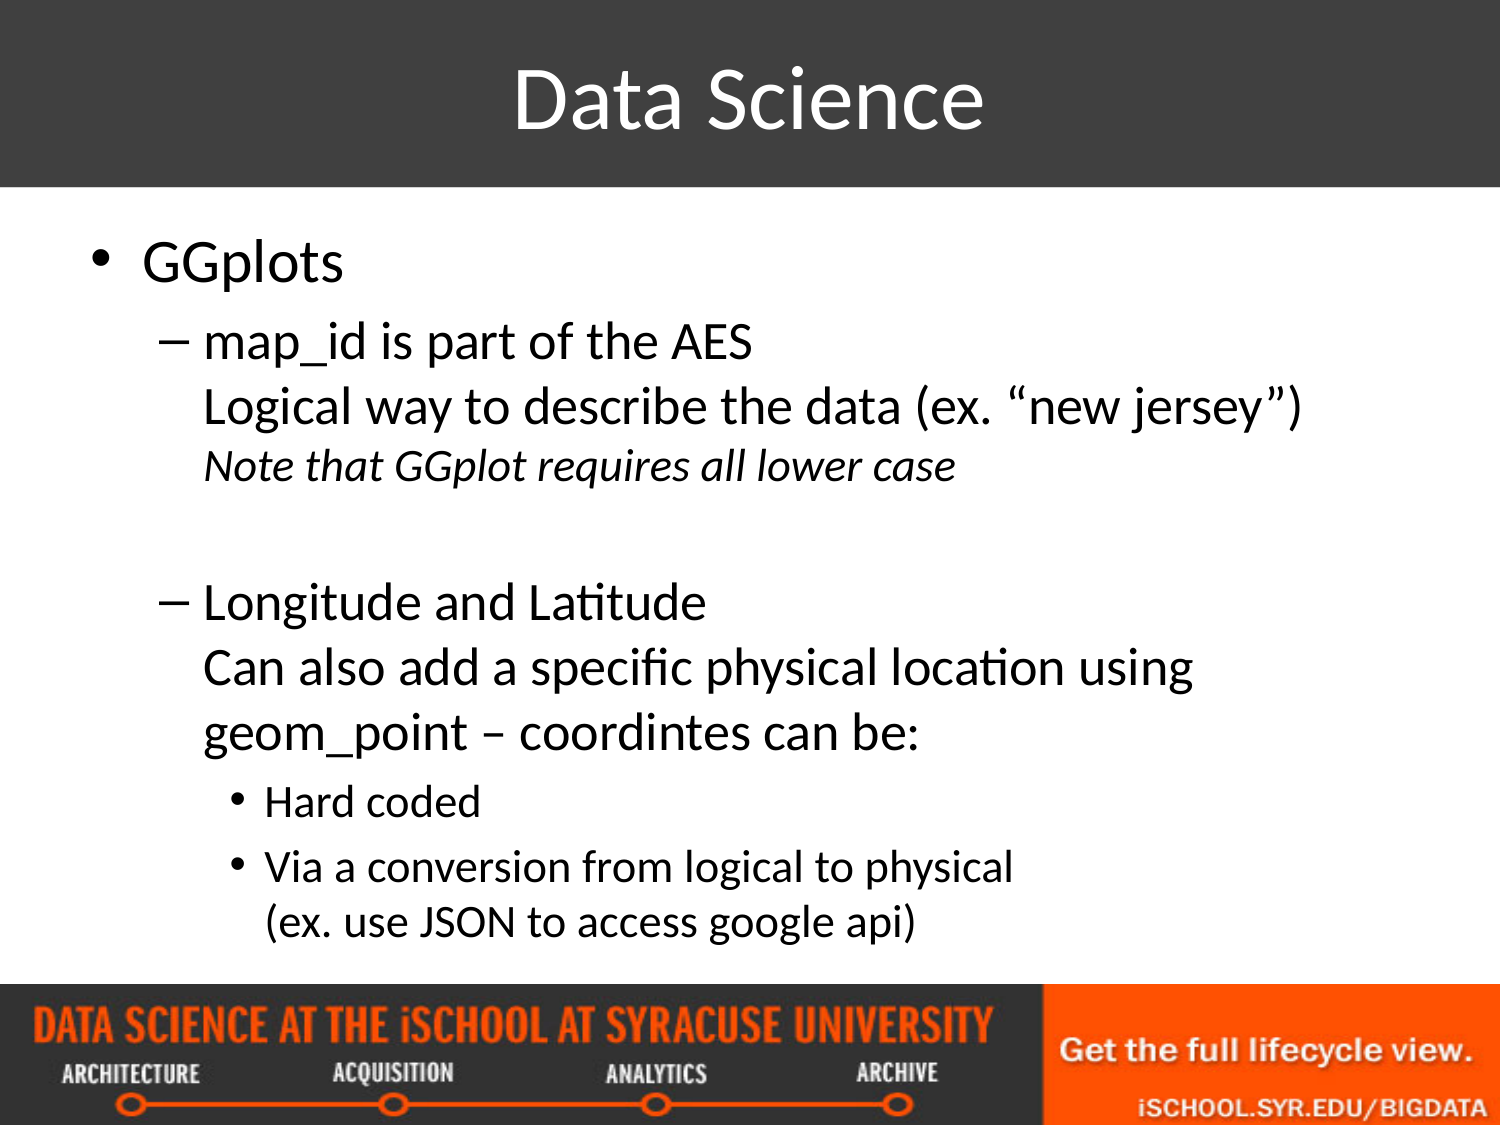

# Data Science
GGplots
map_id is part of the AES
Logical way to describe the data (ex. “new jersey”)
Note that GGplot requires all lower case
Longitude and Latitude
Can also add a specific physical location using geom_point – coordintes can be:
Hard coded
Via a conversion from logical to physical
(ex. use JSON to access google api)